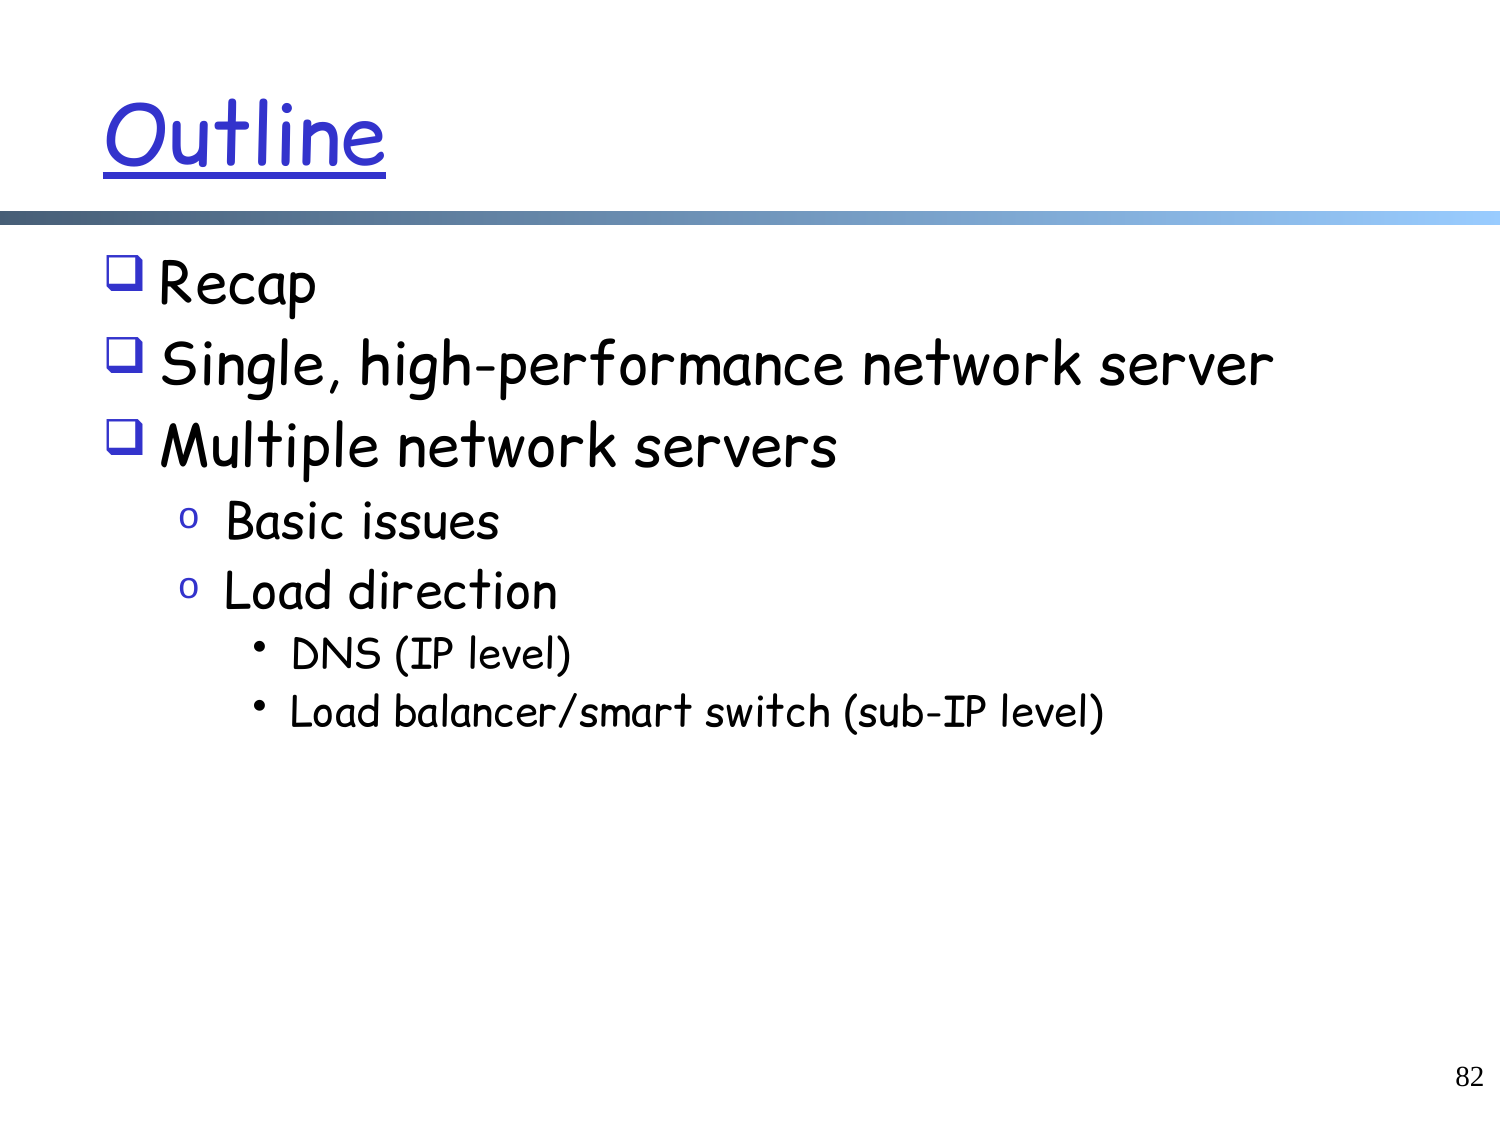

# Outline
Recap
Single, high-performance network server
Multiple network servers
Basic issues
Load direction
DNS (IP level)
Load balancer/smart switch (sub-IP level)
82